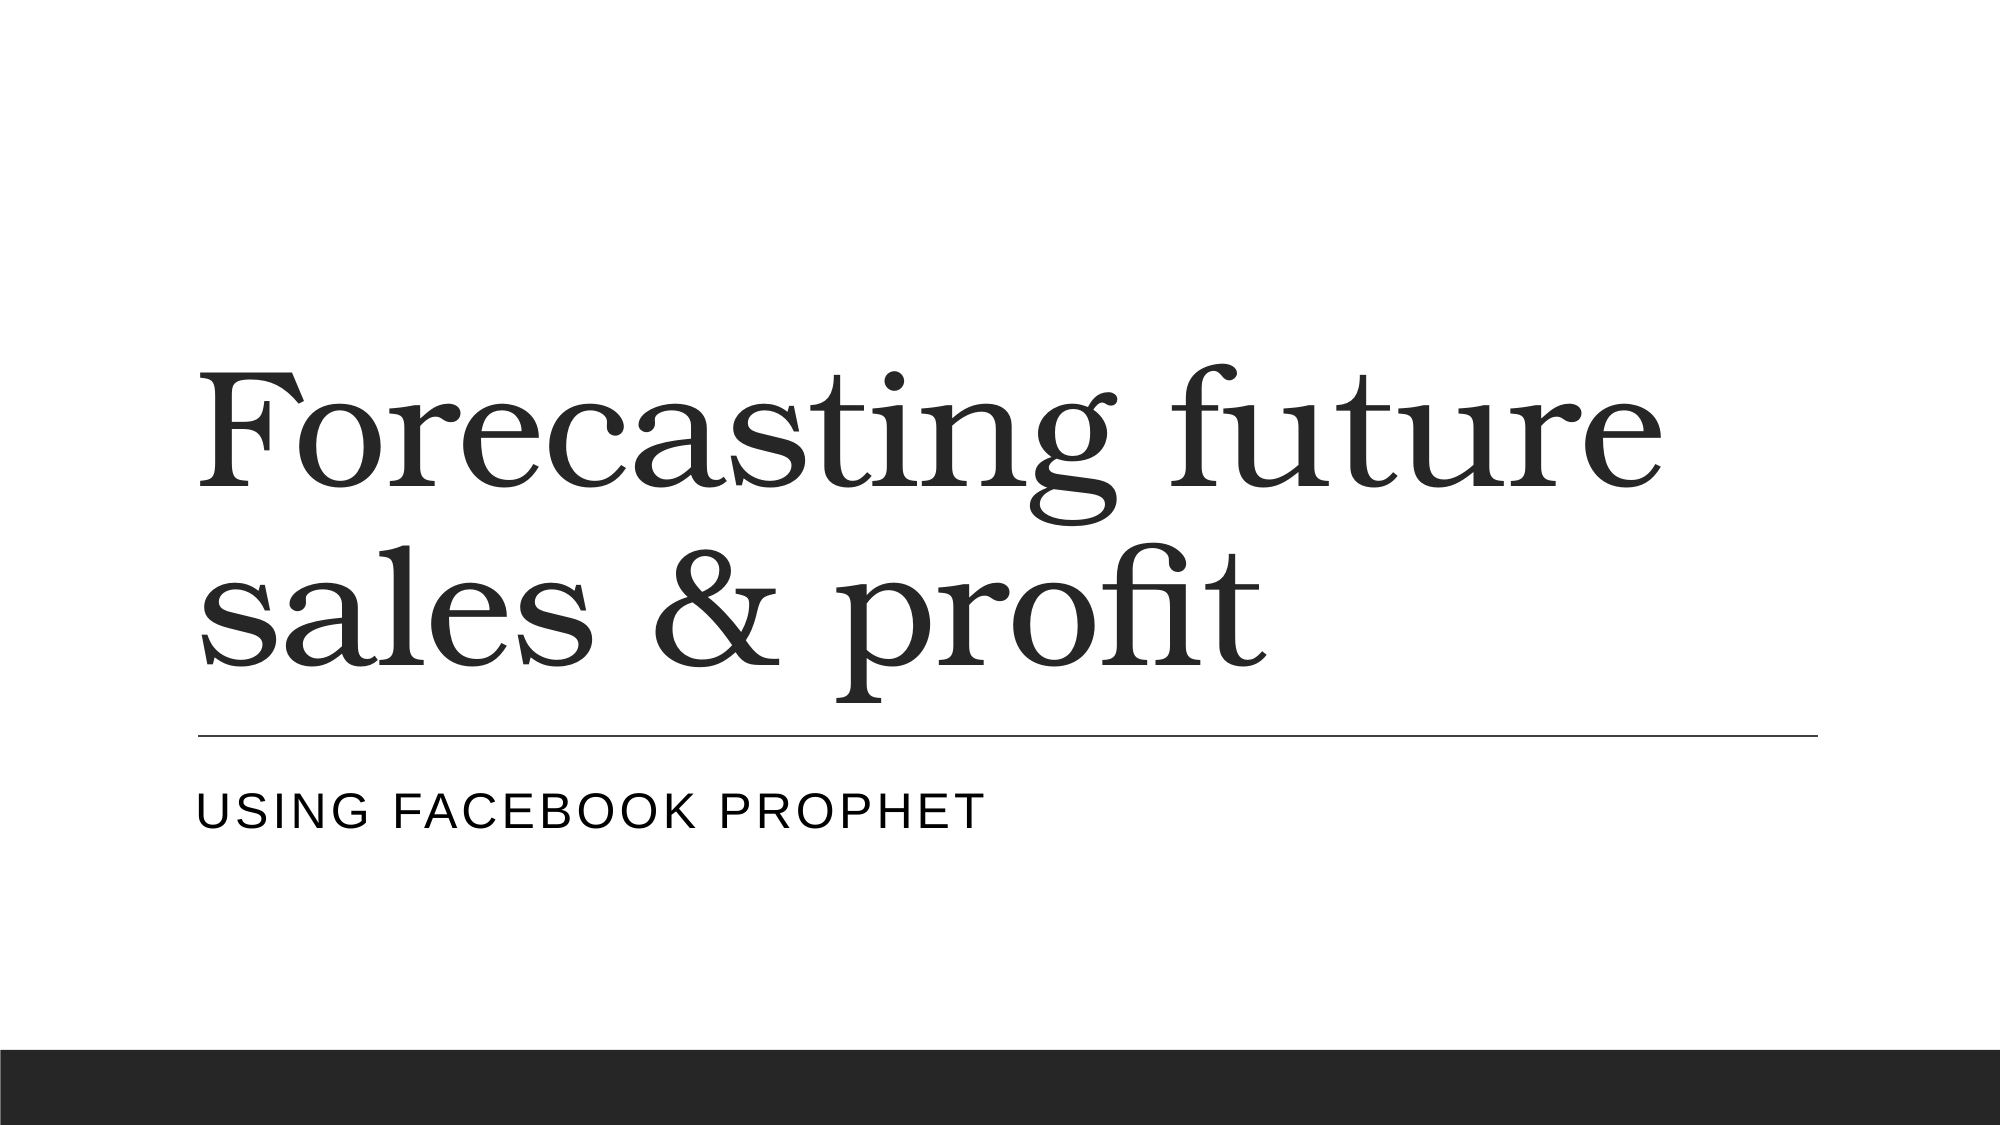

# Forecasting future sales & profit
Using facebook prophet